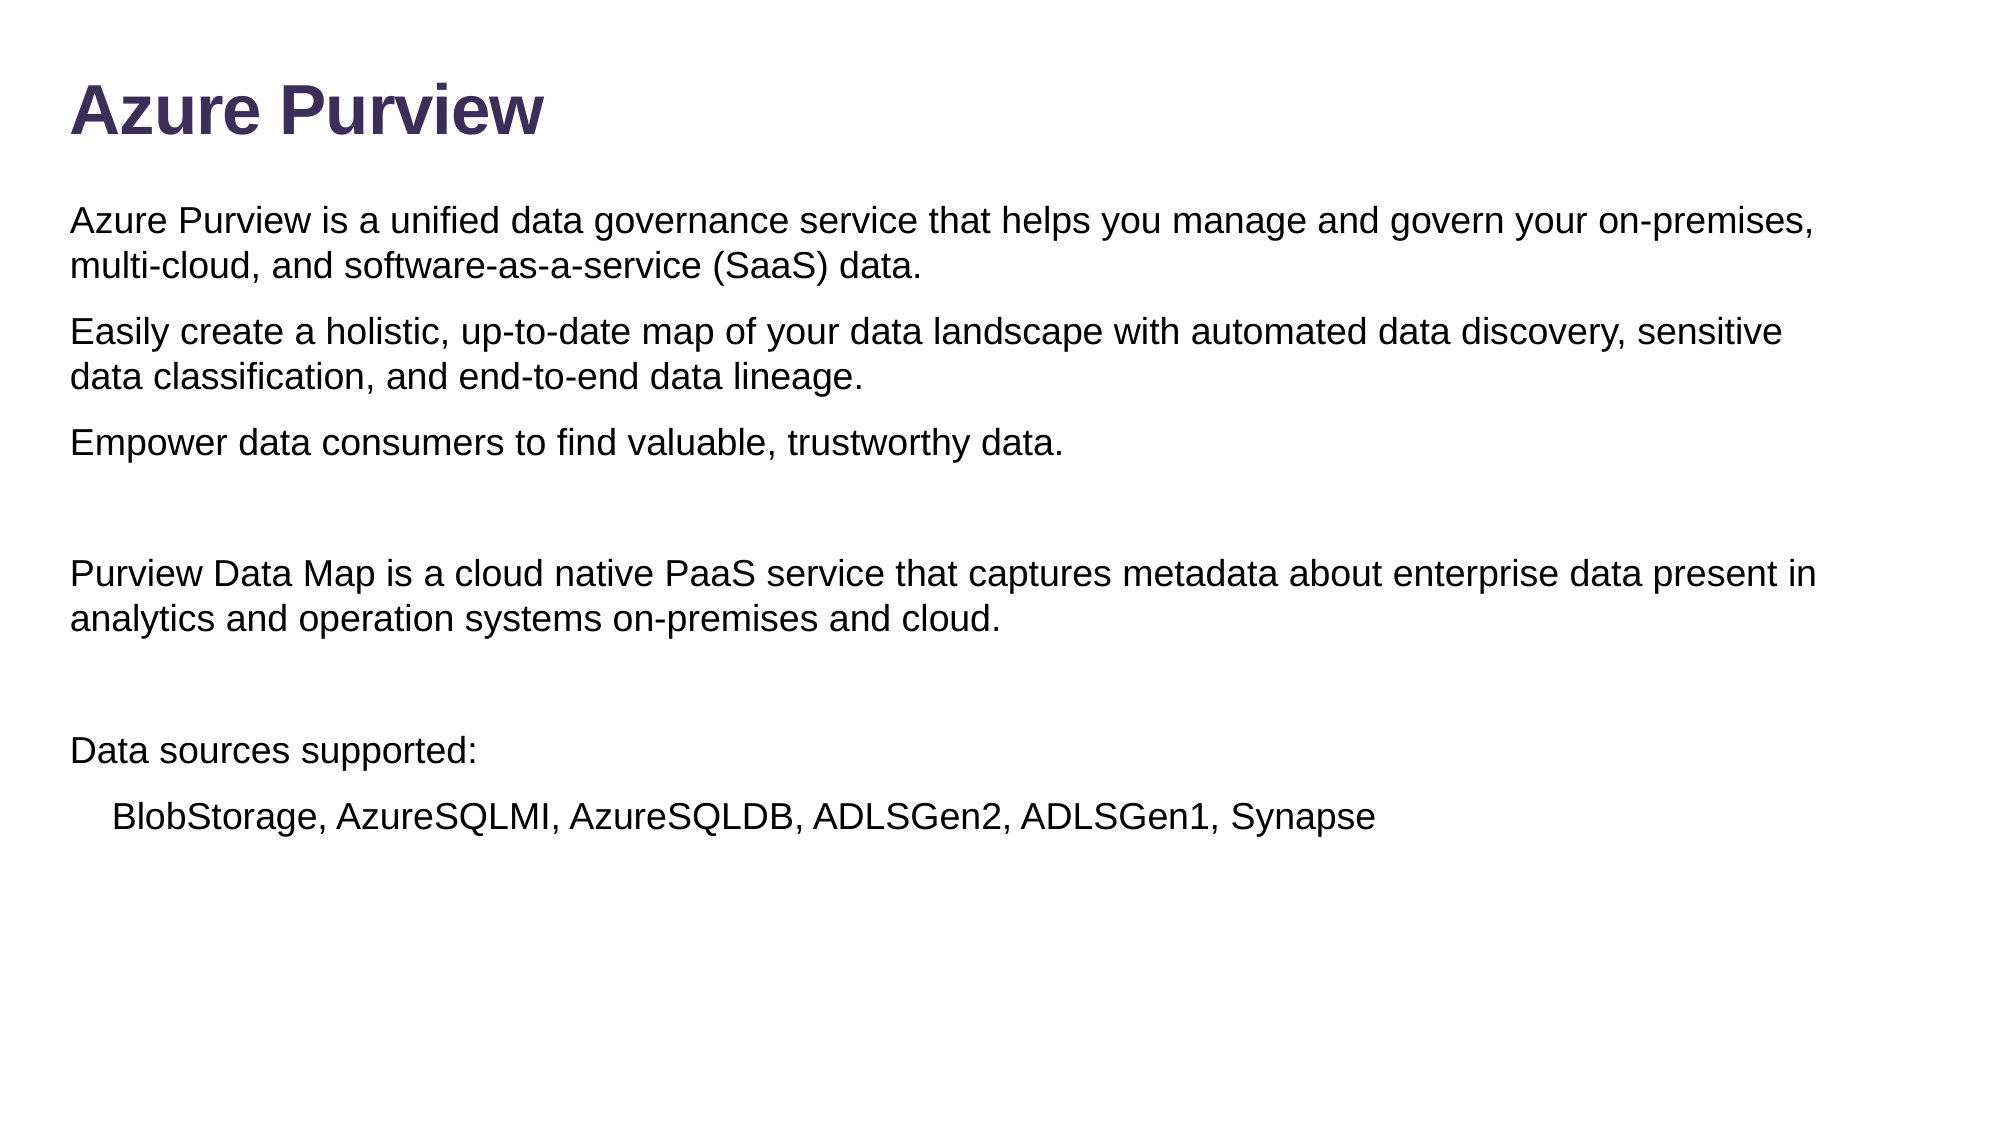

# Azure Purview
Azure Purview is a unified data governance service that helps you manage and govern your on-premises, multi-cloud, and software-as-a-service (SaaS) data.
Easily create a holistic, up-to-date map of your data landscape with automated data discovery, sensitive data classification, and end-to-end data lineage.
Empower data consumers to find valuable, trustworthy data.

Purview Data Map is a cloud native PaaS service that captures metadata about enterprise data present in analytics and operation systems on-premises and cloud.

Data sources supported:
    BlobStorage, AzureSQLMI, AzureSQLDB, ADLSGen2, ADLSGen1, Synapse